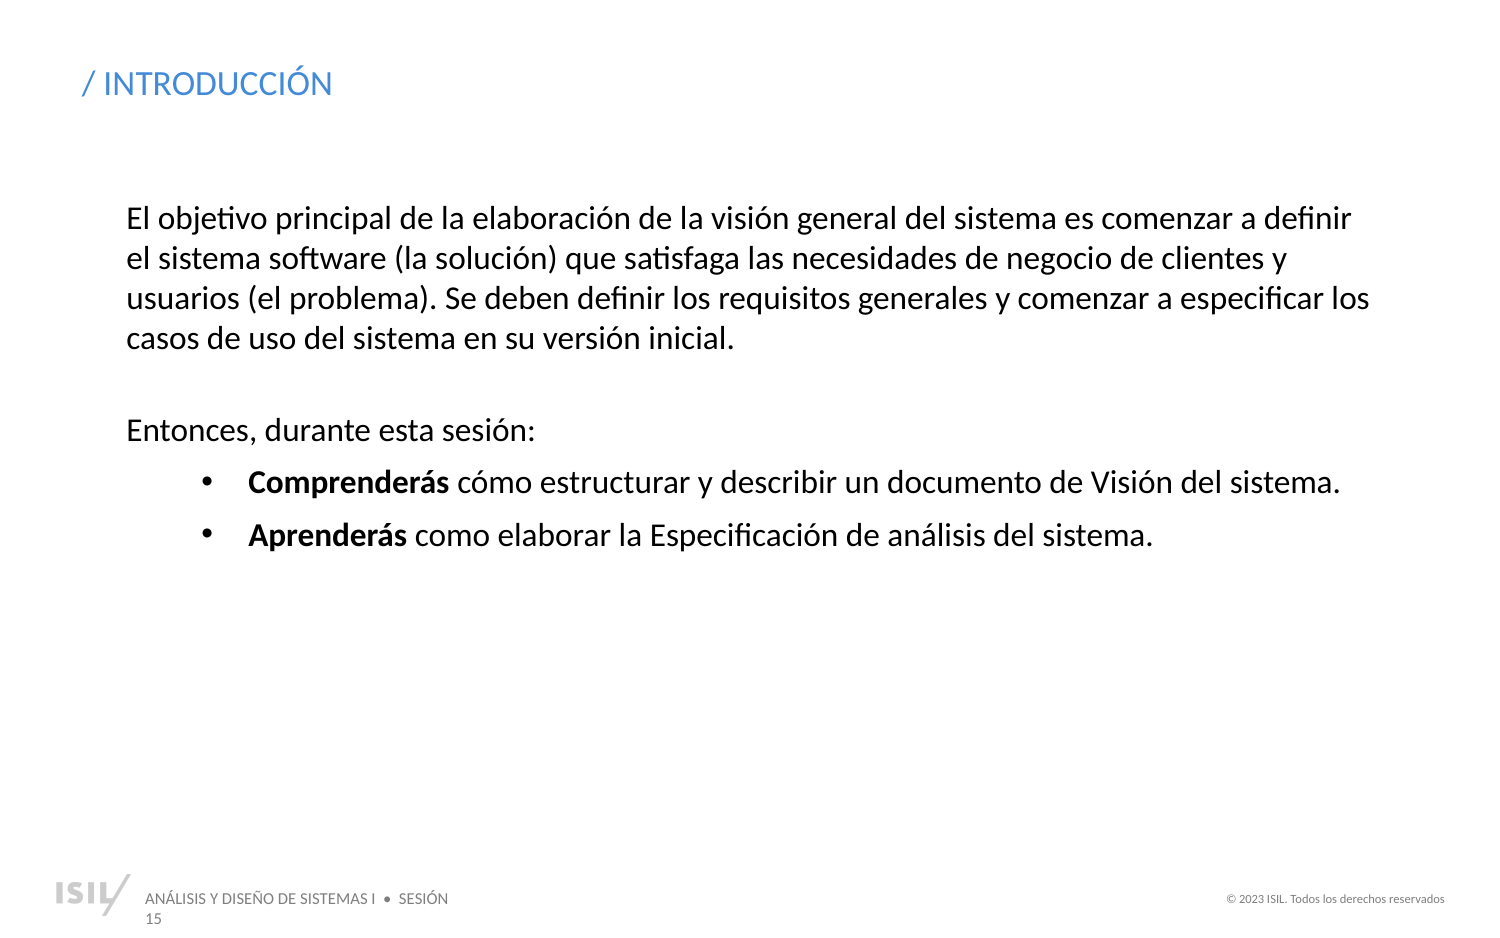

/ INTRODUCCIÓN
El objetivo principal de la elaboración de la visión general del sistema es comenzar a definir el sistema software (la solución) que satisfaga las necesidades de negocio de clientes y usuarios (el problema). Se deben definir los requisitos generales y comenzar a especificar los casos de uso del sistema en su versión inicial.

Entonces, durante esta sesión:
Comprenderás cómo estructurar y describir un documento de Visión del sistema.
Aprenderás como elaborar la Especificación de análisis del sistema.